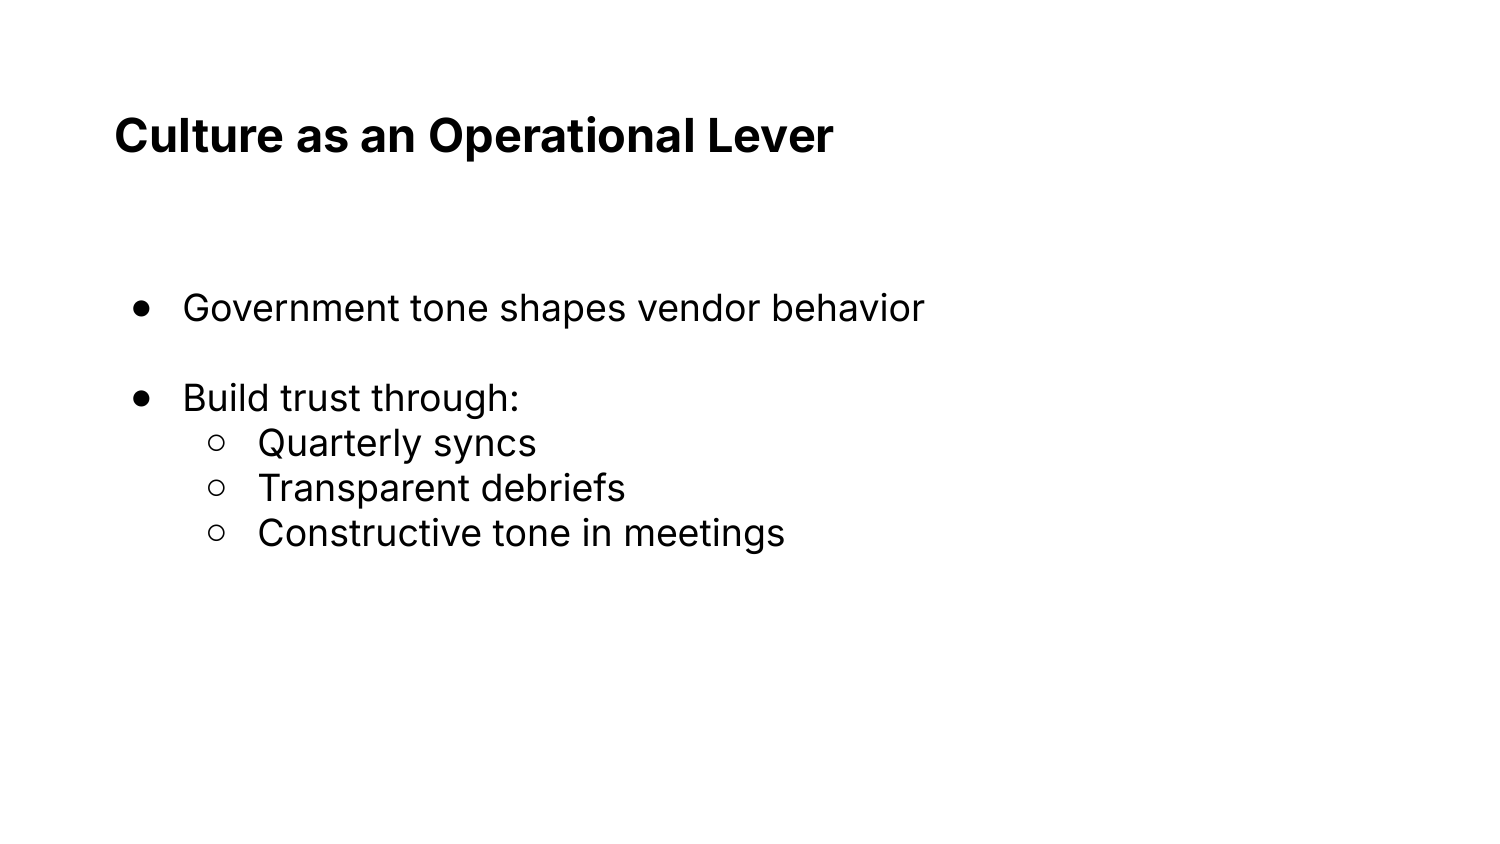

Culture as an Operational Lever
Government tone shapes vendor behavior
Build trust through:
Quarterly syncs
Transparent debriefs
Constructive tone in meetings